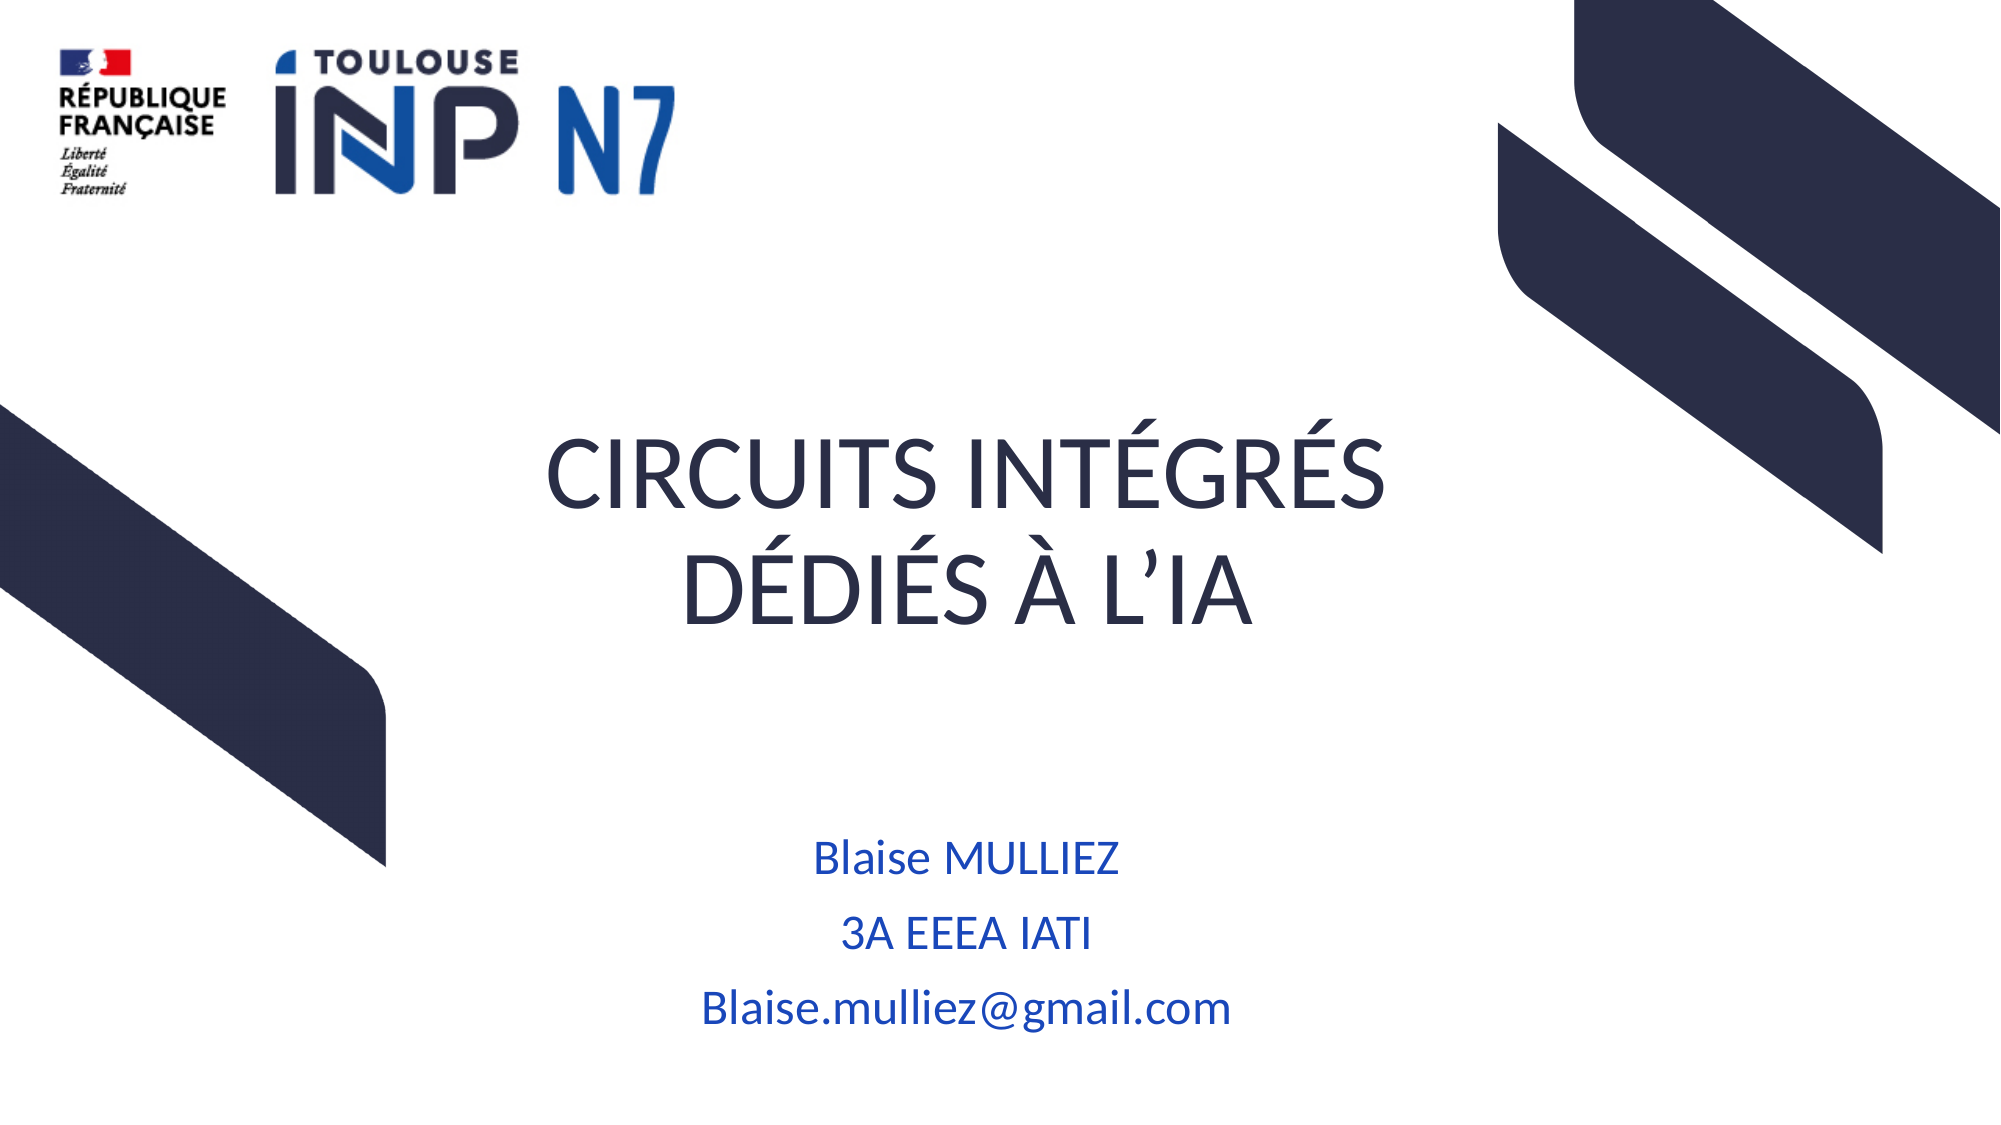

# Circuits intégrés dédiés à l’IA
Blaise MULLIEZ
3A EEEA IATI
Blaise.mulliez@gmail.com